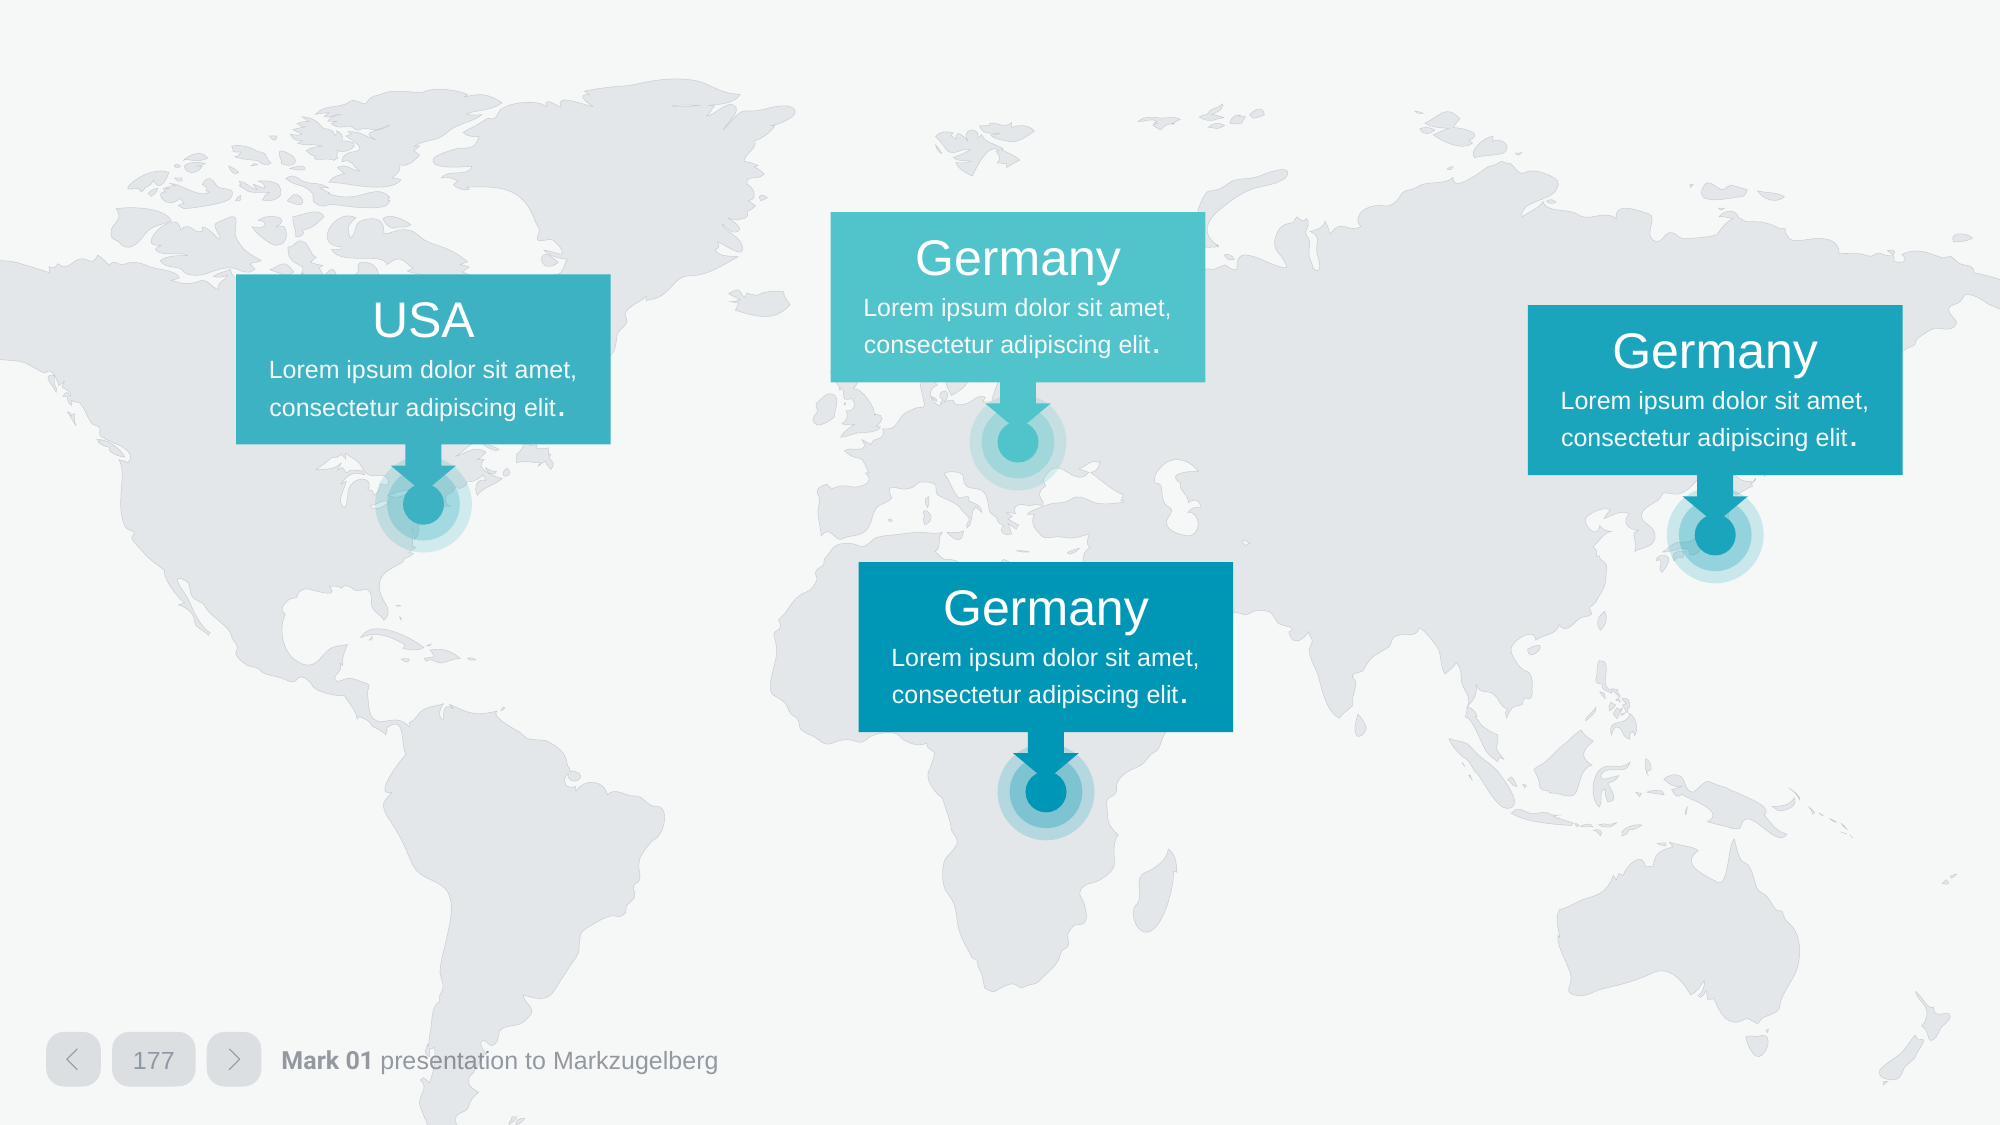

Germany
Lorem ipsum dolor sit amet, consectetur adipiscing elit.

USA
Lorem ipsum dolor sit amet, consectetur adipiscing elit.

Germany
Lorem ipsum dolor sit amet, consectetur adipiscing elit.

Germany
Lorem ipsum dolor sit amet, consectetur adipiscing elit.